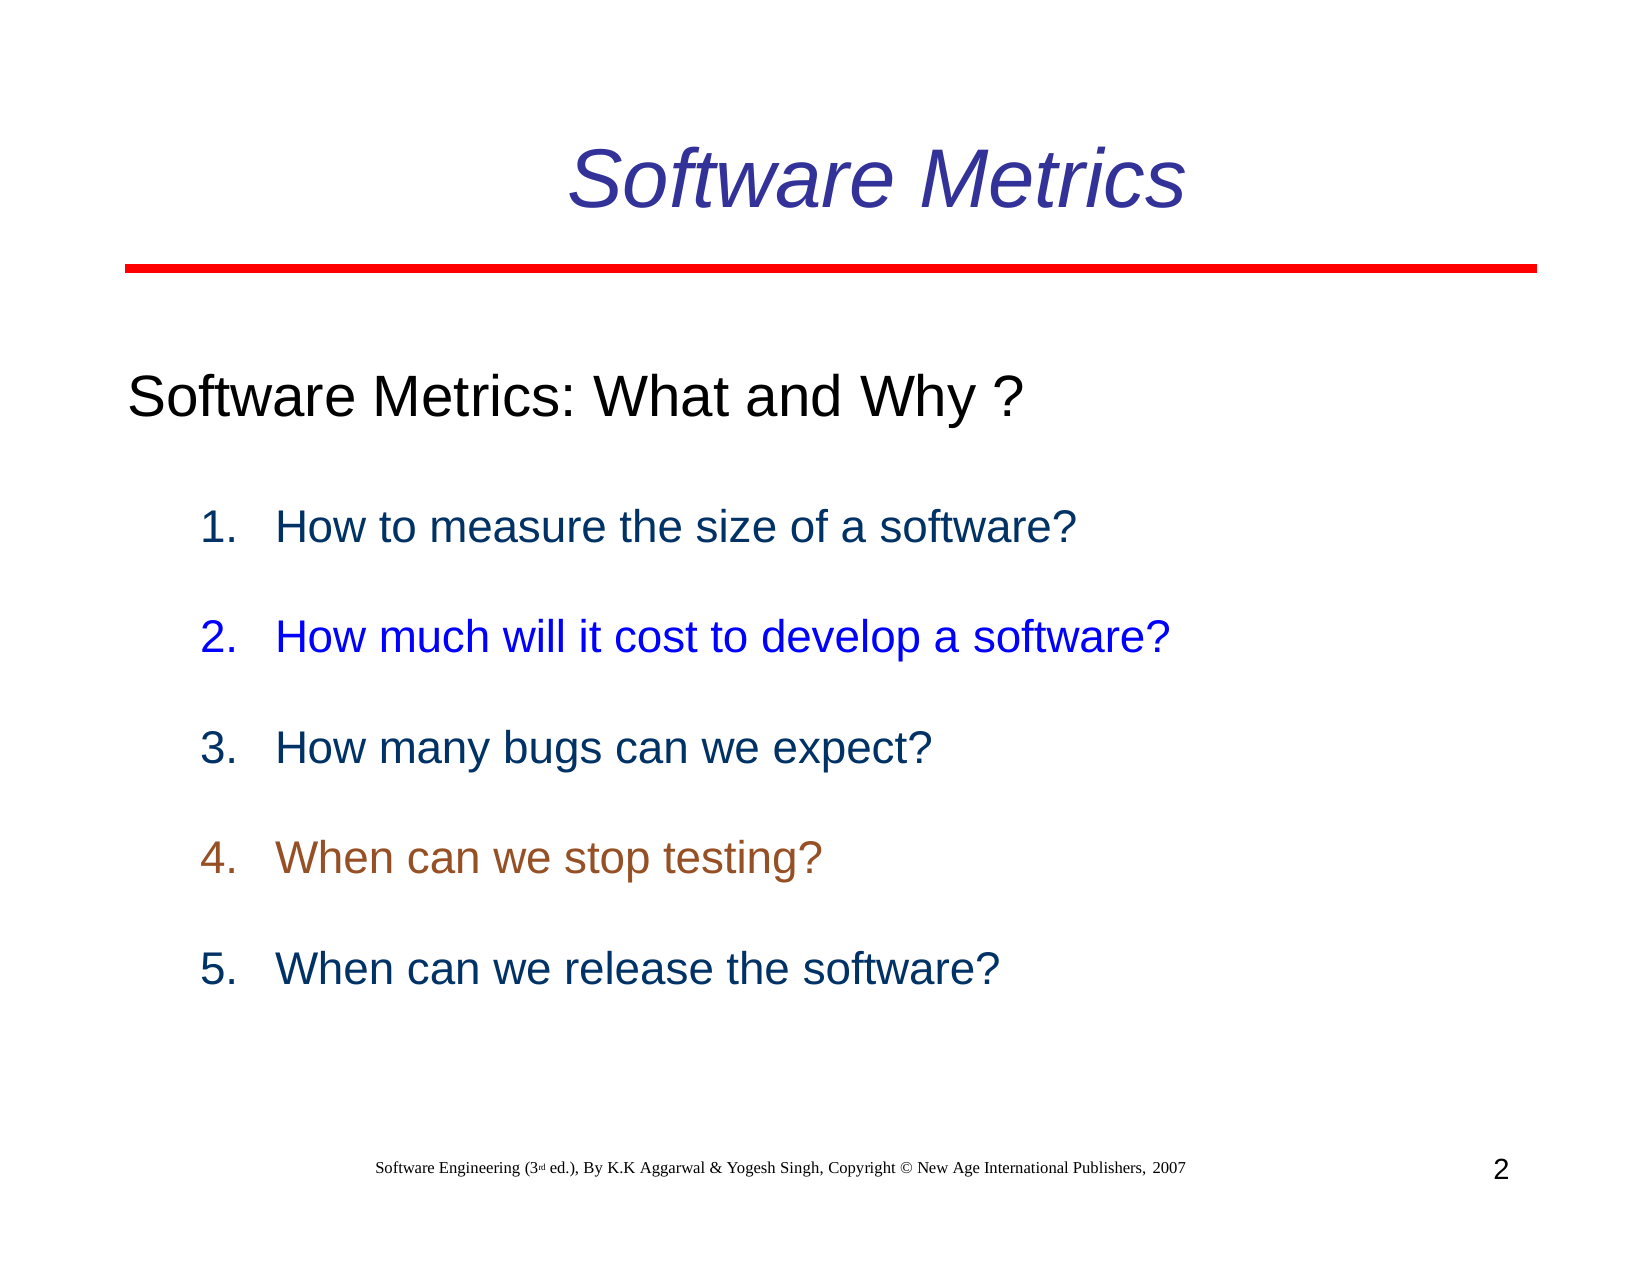

# Software Metrics

Software Metrics: What and Why ?

How to measure the size of a software?

How much will it cost to develop a software?

How many bugs can we expect?

When can we stop testing?

When can we release the software?
2
Software Engineering (3rd  ed.), By K.K Aggarwal & Yogesh Singh, Copyright © New Age International Publishers, 2007